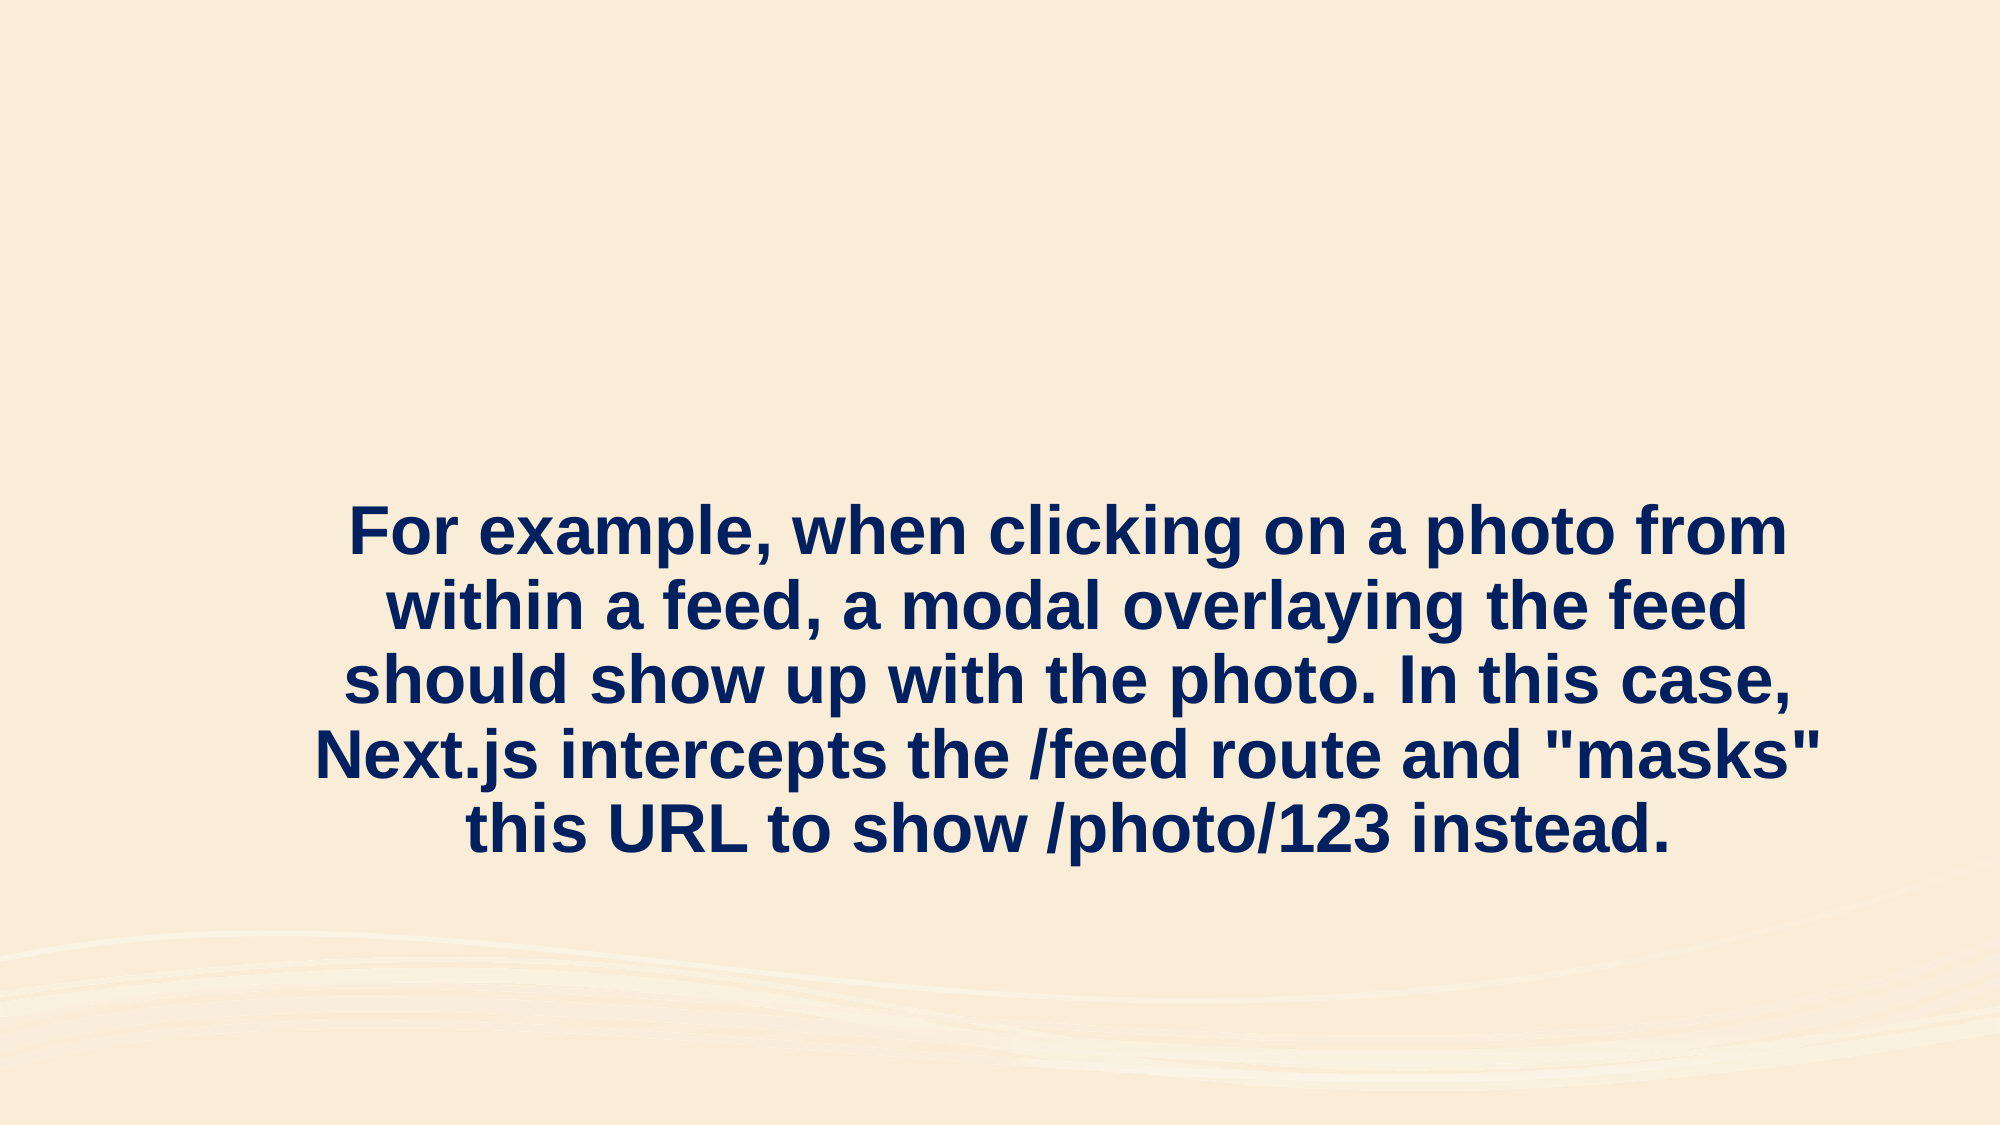

# For example, when clicking on a photo from within a feed, a modal overlaying the feed should show up with the photo. In this case, Next.js intercepts the /feed route and "masks" this URL to show /photo/123 instead.